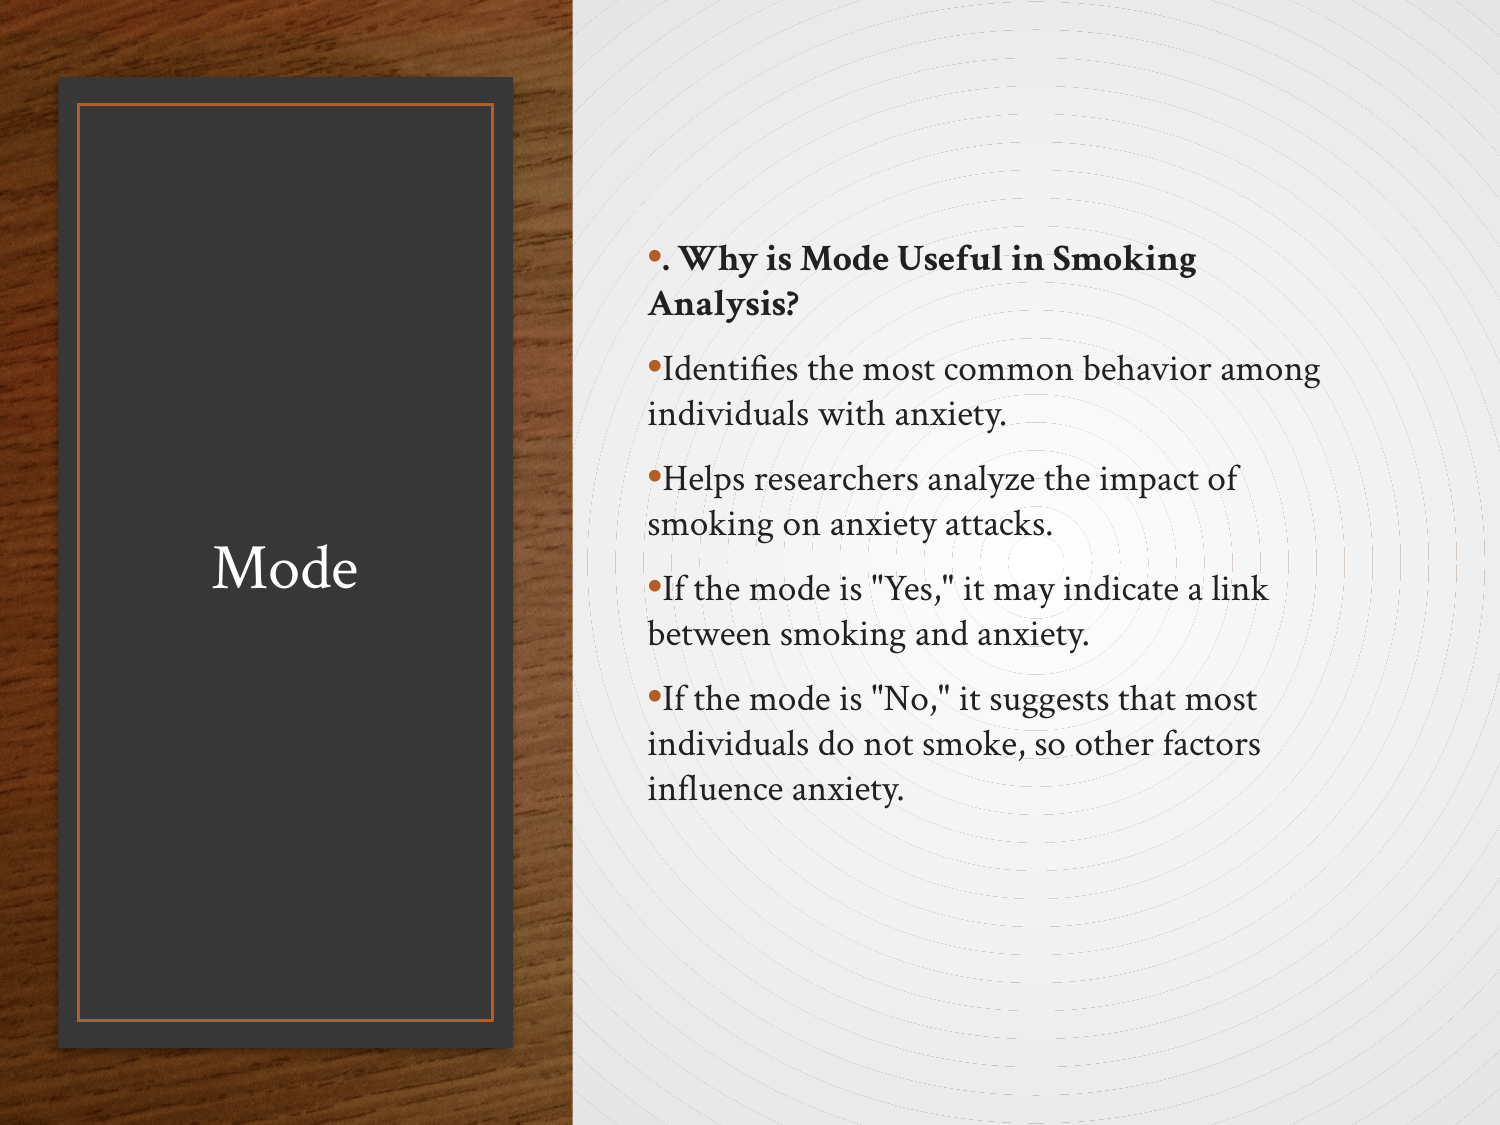

. Why is Mode Useful in Smoking Analysis?
Identifies the most common behavior among individuals with anxiety.
Helps researchers analyze the impact of smoking on anxiety attacks.
If the mode is "Yes," it may indicate a link between smoking and anxiety.
If the mode is "No," it suggests that most individuals do not smoke, so other factors influence anxiety.

# Mode